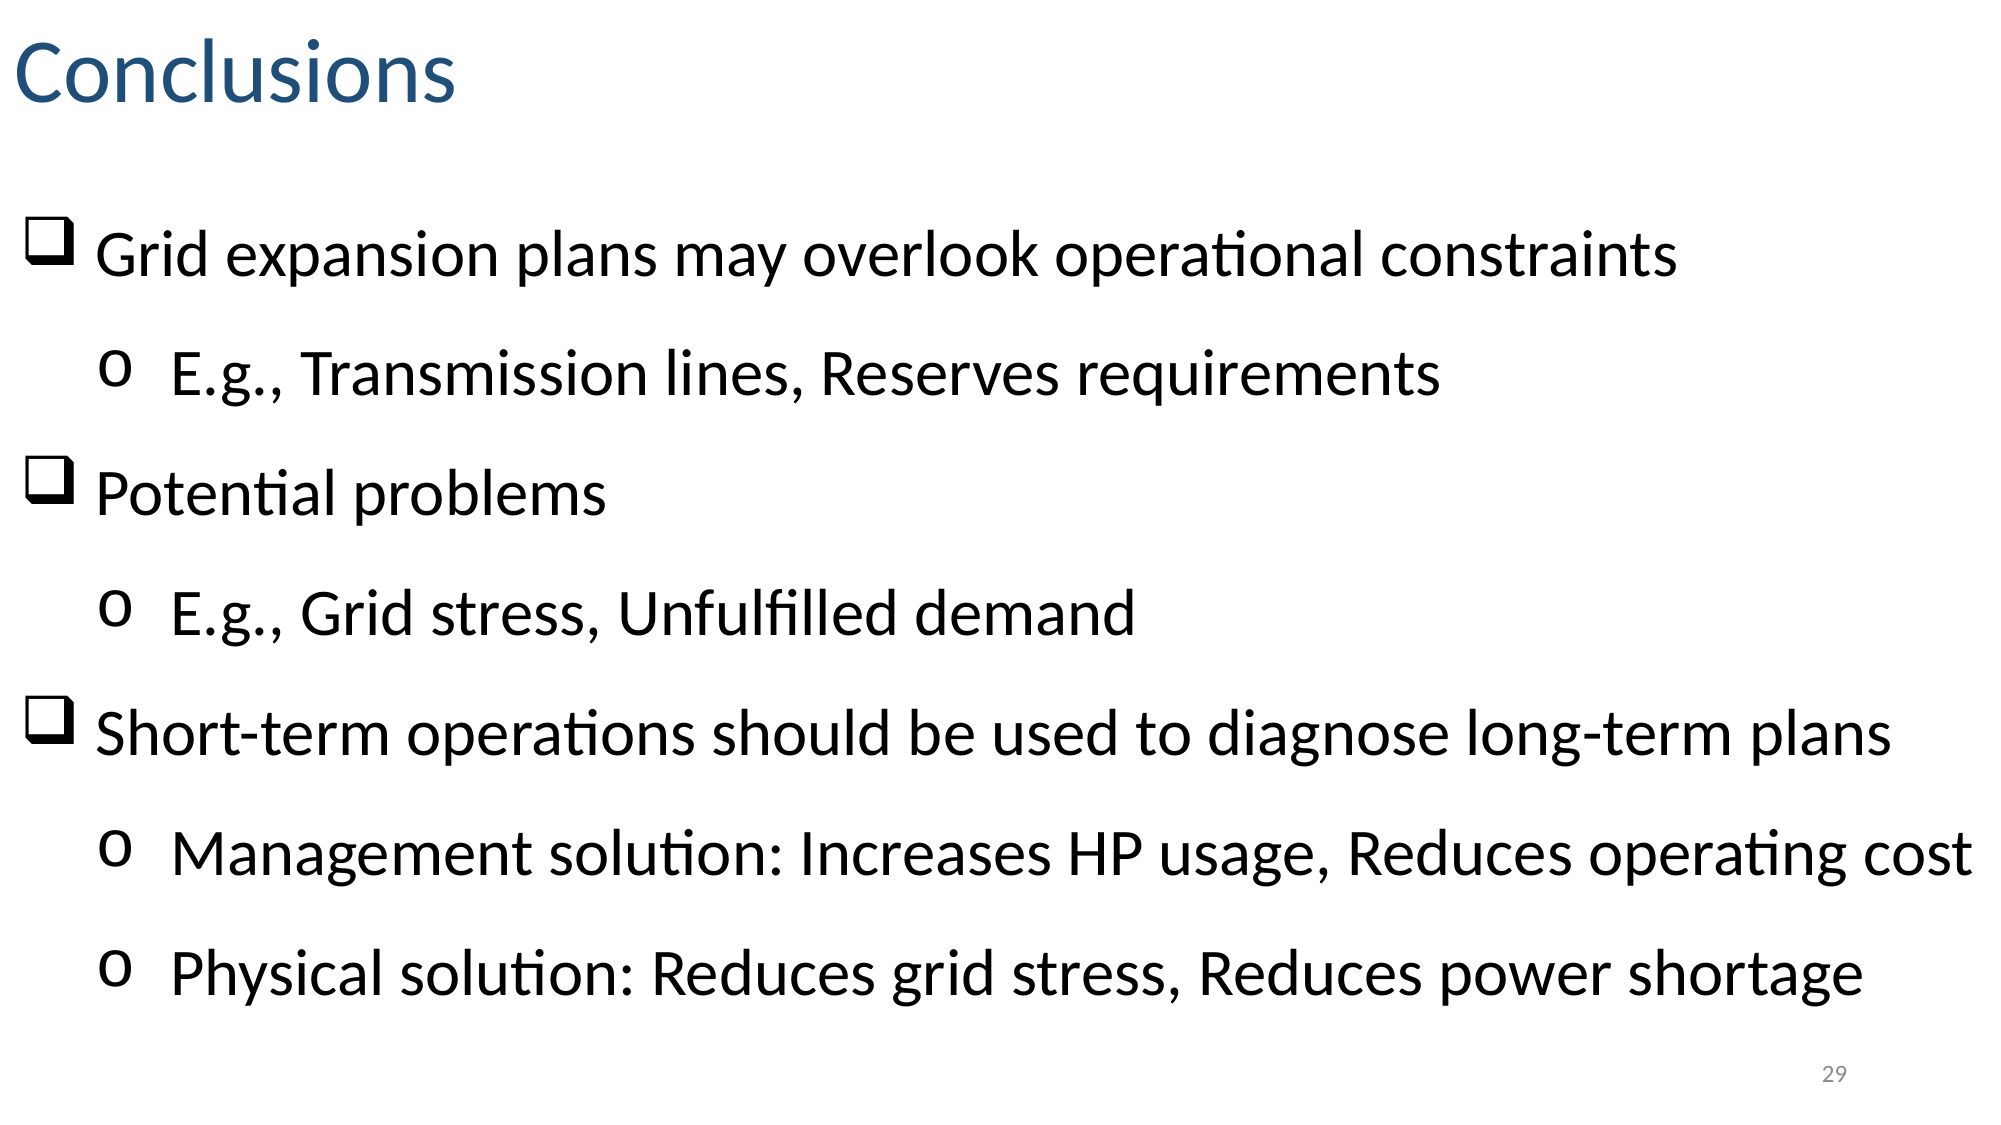

Conclusions
Grid expansion plans may overlook operational constraints
E.g., Transmission lines, Reserves requirements
Potential problems
E.g., Grid stress, Unfulfilled demand
Short-term operations should be used to diagnose long-term plans
Management solution: Increases HP usage, Reduces operating cost
Physical solution: Reduces grid stress, Reduces power shortage
29